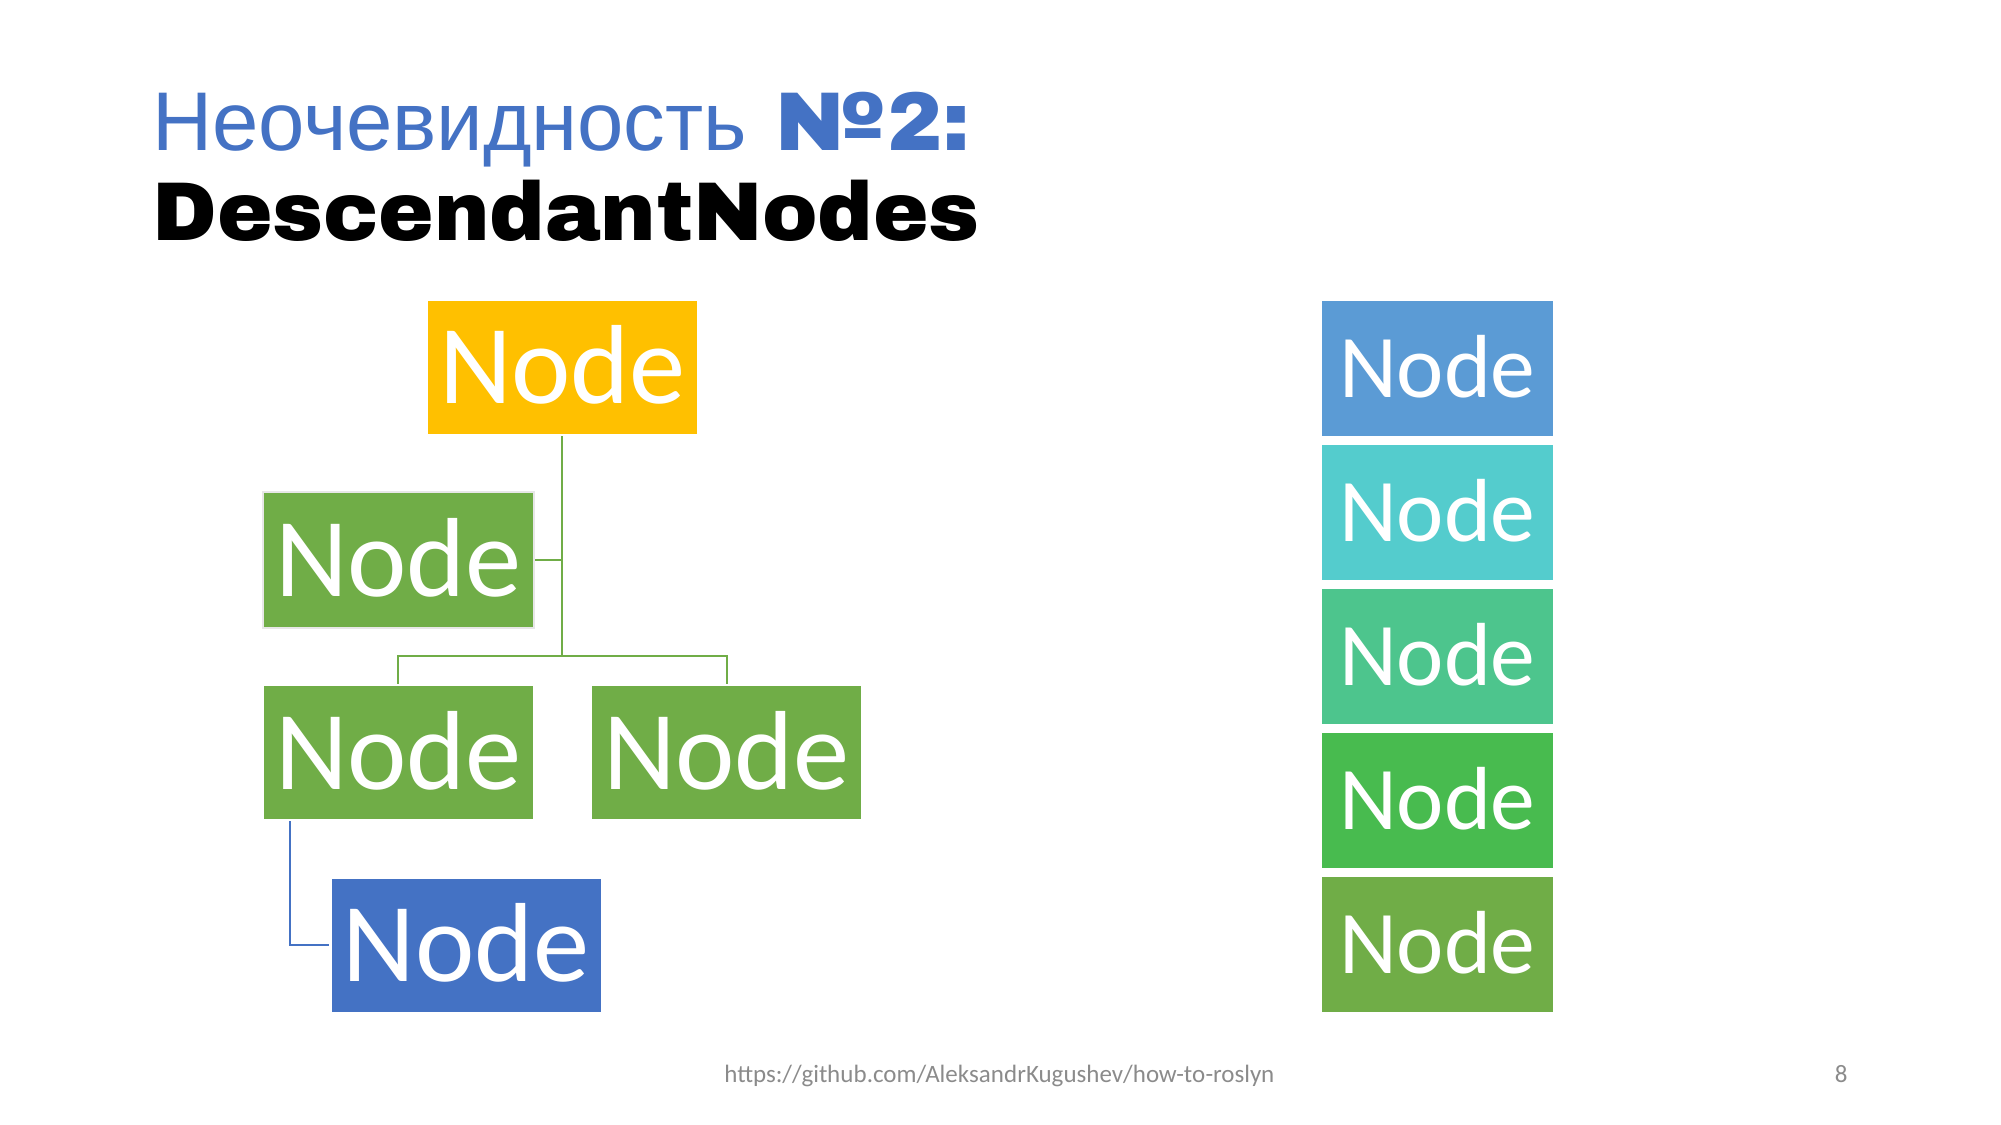

# Неочевидность №2: DescendantNodes
Node
Node
Node
Node
Node
Node
Node
Node
Node
Node
https://github.com/AleksandrKugushev/how-to-roslyn
8